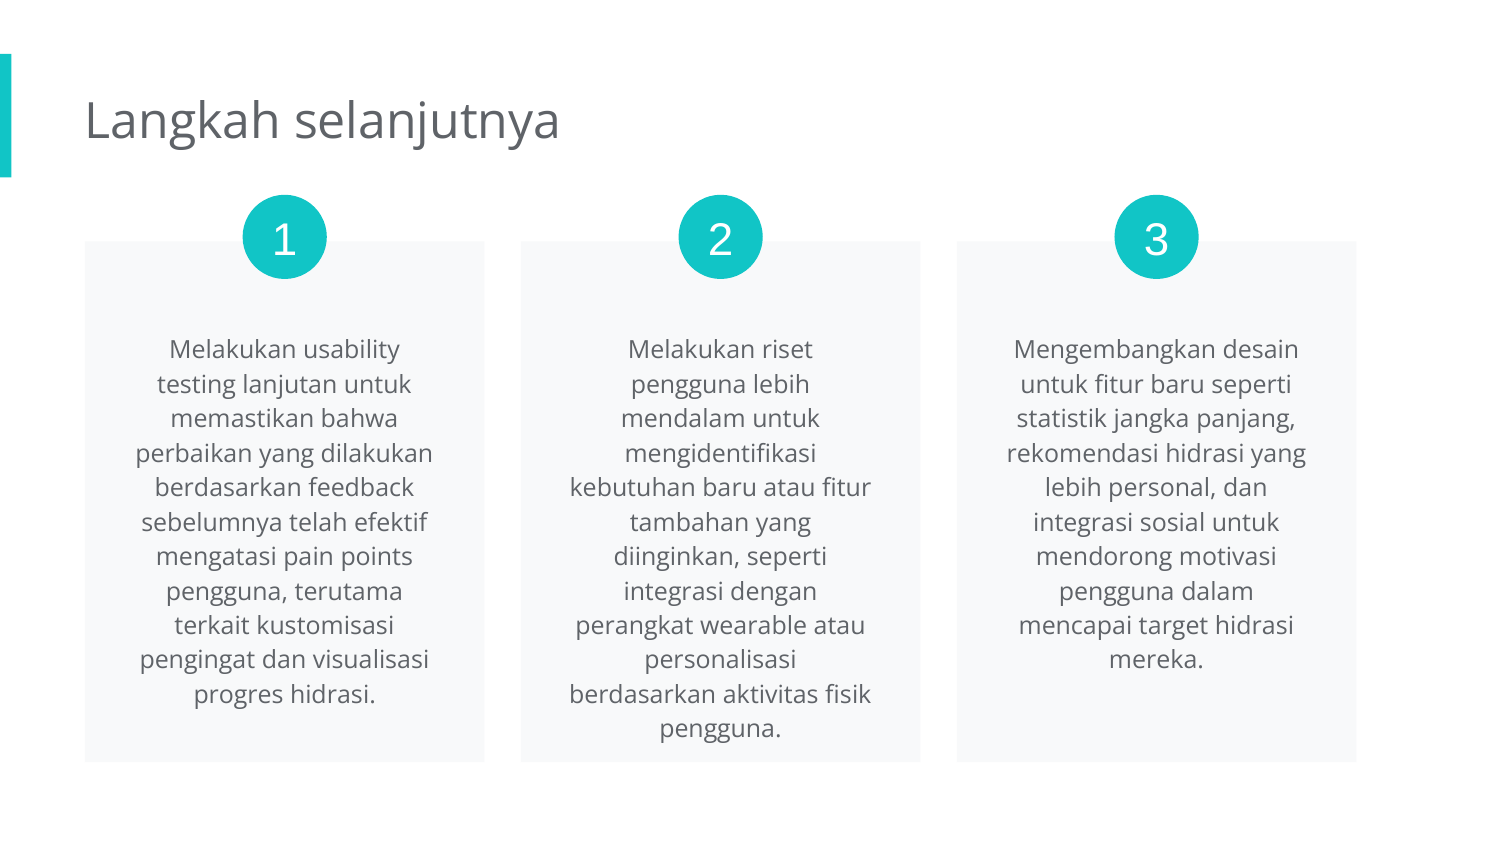

Langkah selanjutnya
1
2
3

Melakukan usability testing lanjutan untuk memastikan bahwa perbaikan yang dilakukan berdasarkan feedback sebelumnya telah efektif mengatasi pain points pengguna, terutama terkait kustomisasi pengingat dan visualisasi progres hidrasi.
Melakukan riset pengguna lebih mendalam untuk mengidentifikasi kebutuhan baru atau fitur tambahan yang diinginkan, seperti integrasi dengan perangkat wearable atau personalisasi berdasarkan aktivitas fisik pengguna.
Mengembangkan desain untuk fitur baru seperti statistik jangka panjang, rekomendasi hidrasi yang lebih personal, dan integrasi sosial untuk mendorong motivasi pengguna dalam mencapai target hidrasi mereka.